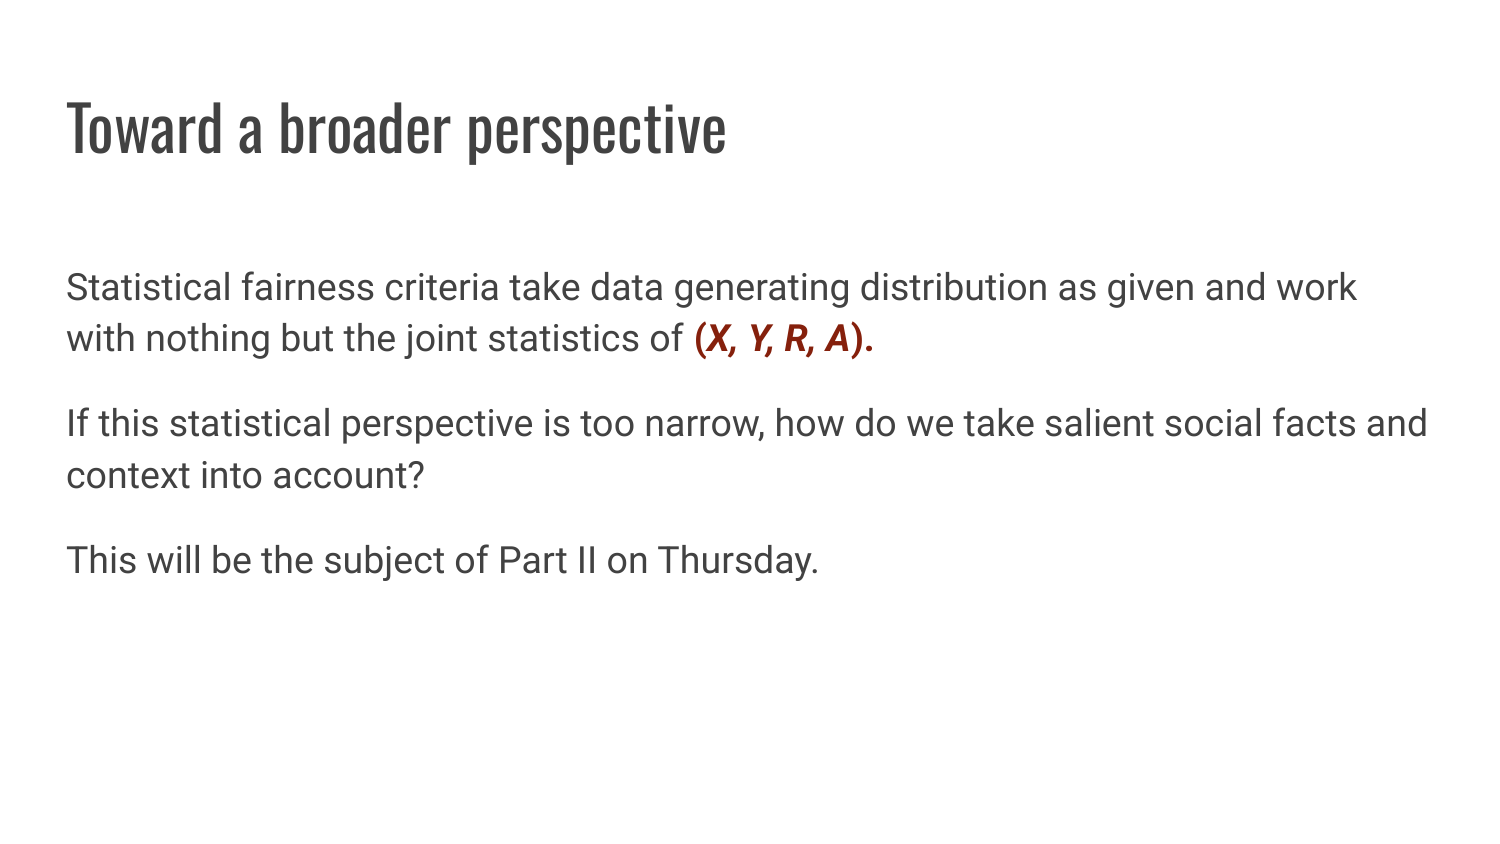

# Toward a broader perspective
Statistical fairness criteria take data generating distribution as given and work with nothing but the joint statistics of (X, Y, R, A).
If this statistical perspective is too narrow, how do we take salient social facts and context into account?
This will be the subject of Part II on Thursday.